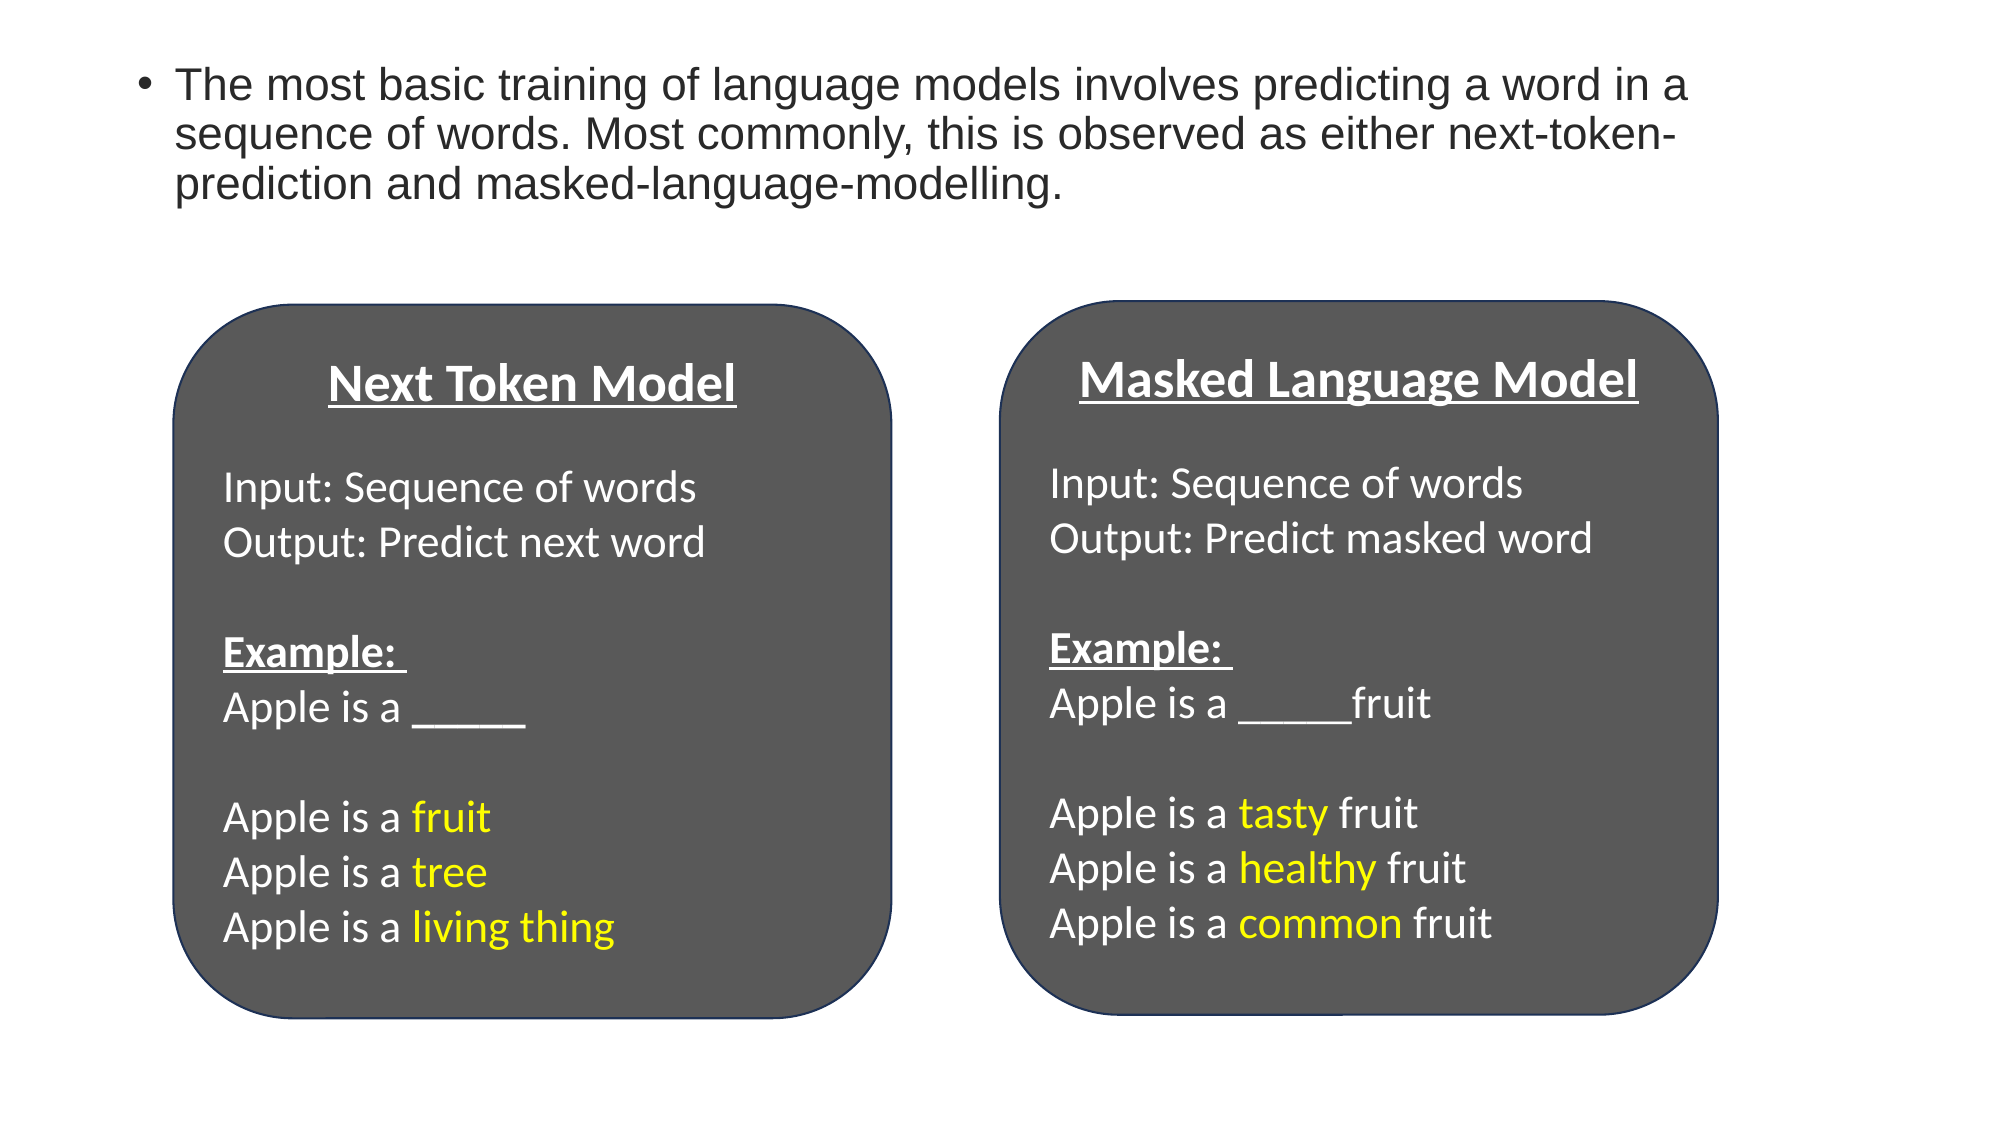

The most basic training of language models involves predicting a word in a sequence of words. Most commonly, this is observed as either next-token-prediction and masked-language-modelling.

Masked Language Model

Input: Sequence of words
Output: Predict masked word

Example:
Apple is a _____fruit

Apple is a tasty fruit
Apple is a healthy fruit
Apple is a common fruit

Next Token Model

Input: Sequence of words
Output: Predict next word

Example:
Apple is a _____

Apple is a fruit
Apple is a tree
Apple is a living thing